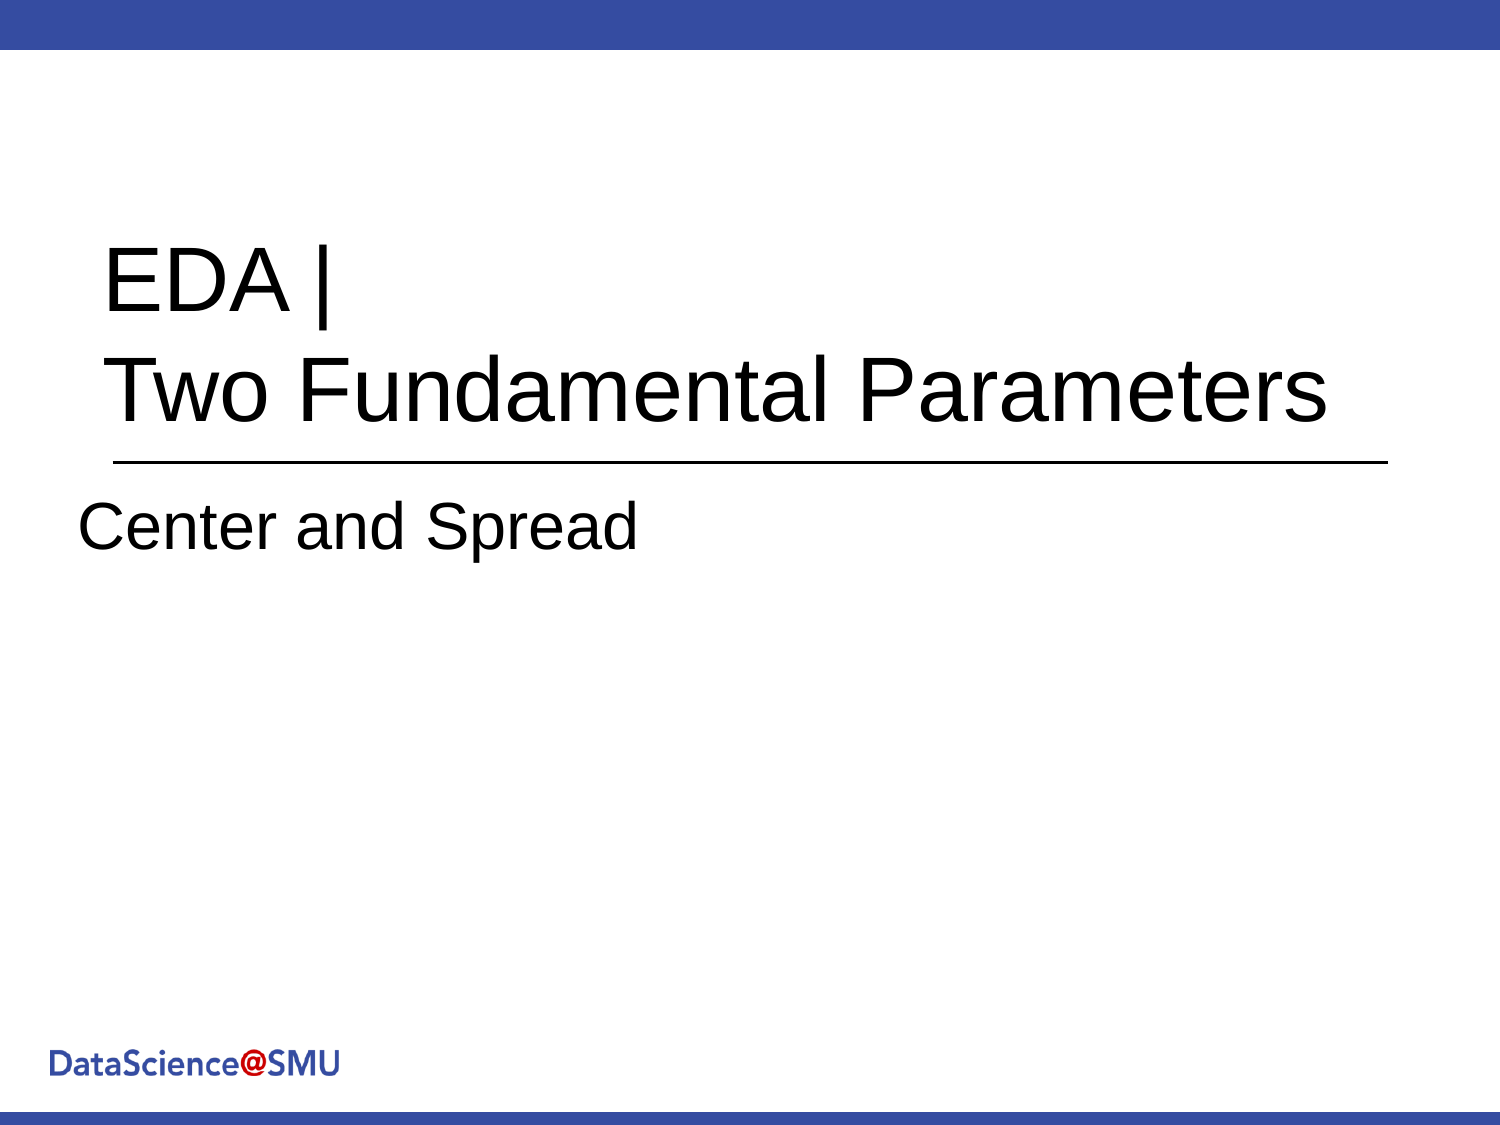

# EDA | Two Fundamental Parameters
Center and Spread